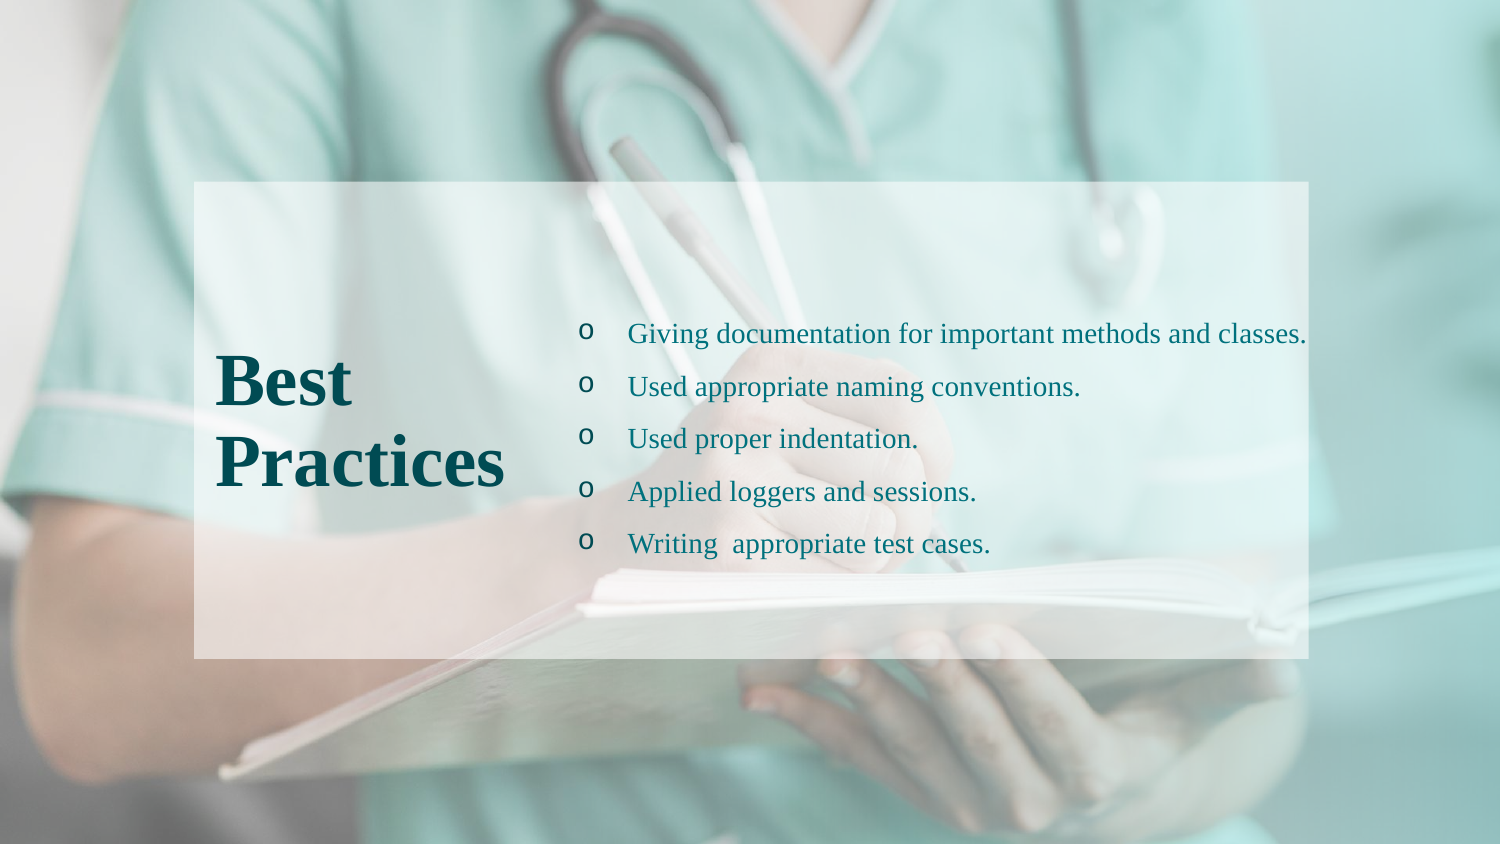

Giving documentation for important methods and classes.
Used appropriate naming conventions.
Used proper indentation.
Applied loggers and sessions.
Writing  appropriate test cases.

# Best Practices